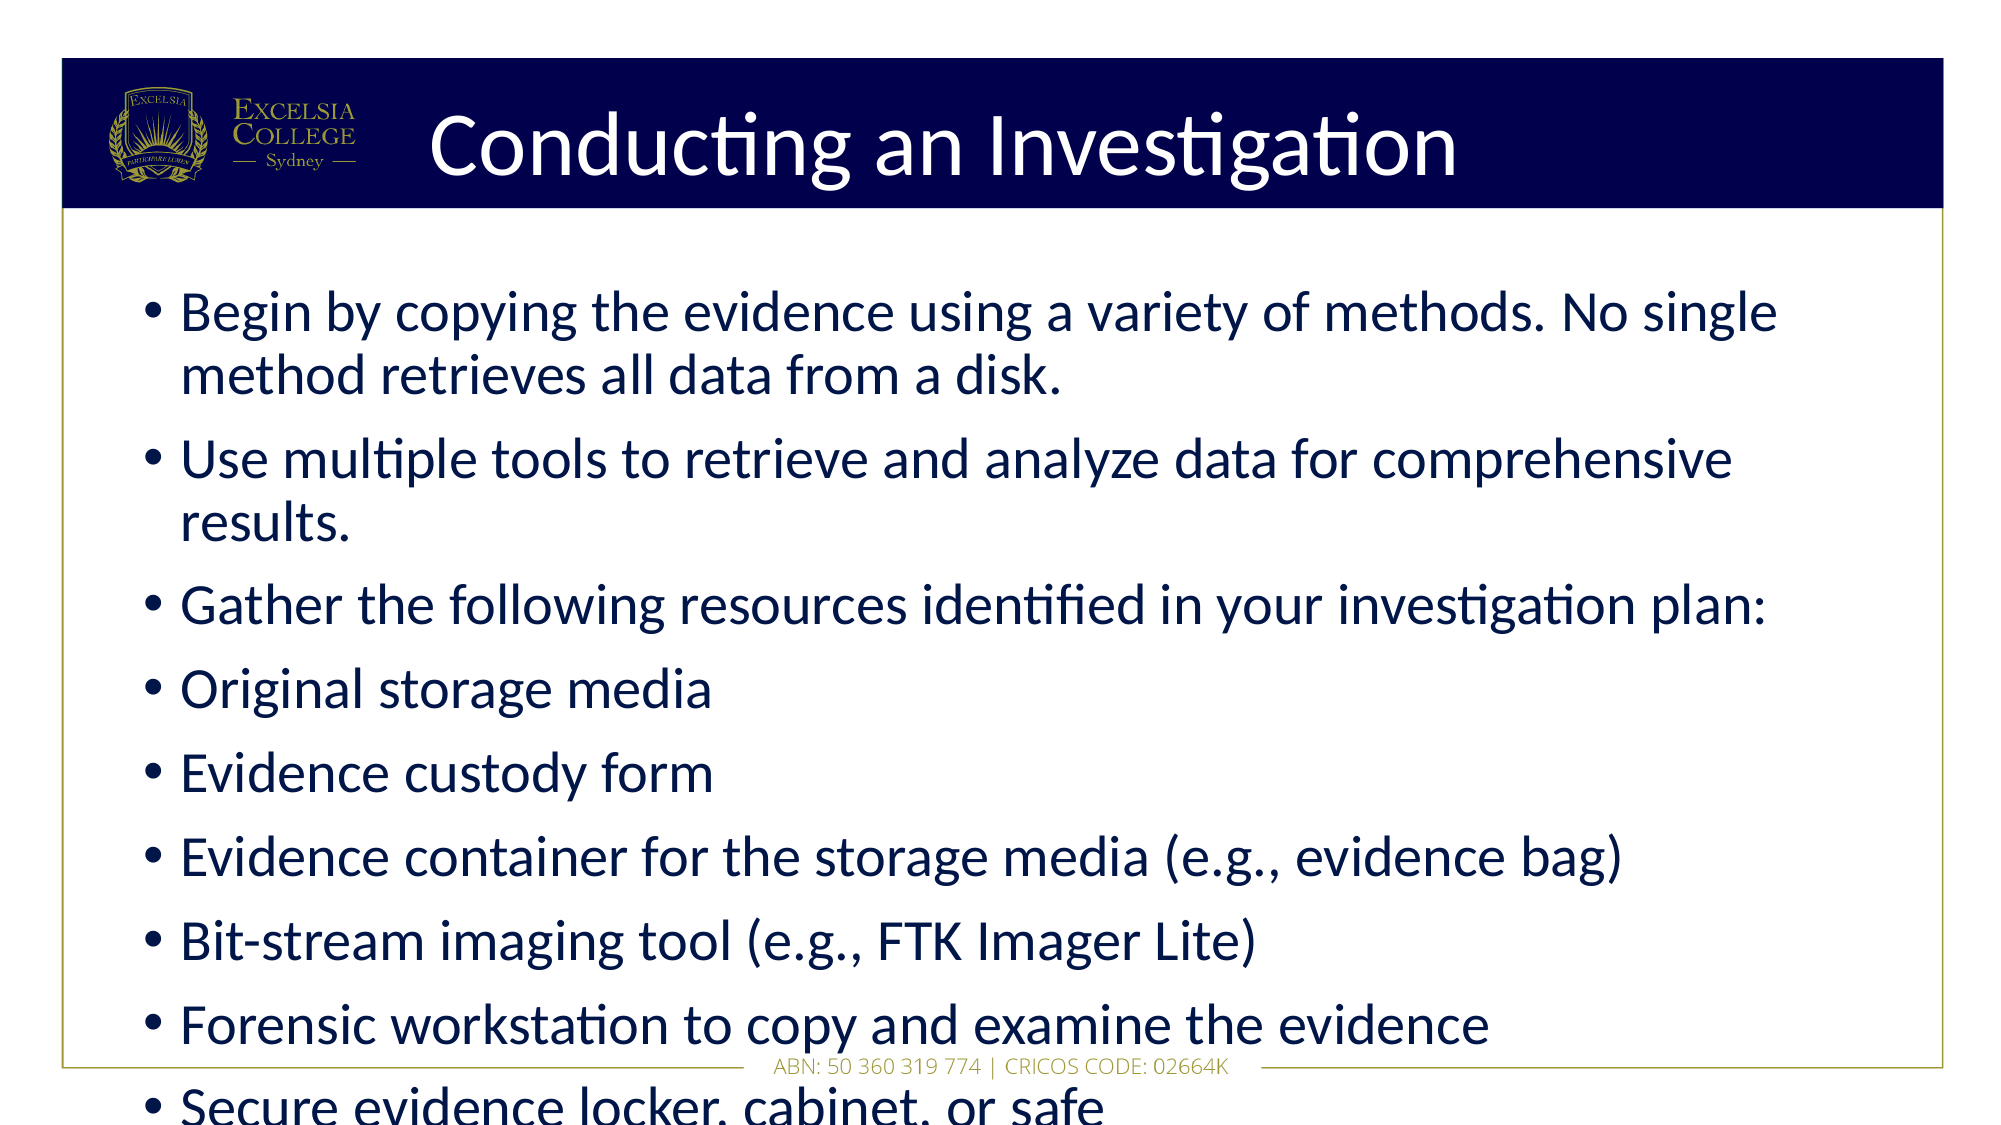

# Conducting an Investigation
Begin by copying the evidence using a variety of methods. No single method retrieves all data from a disk.
Use multiple tools to retrieve and analyze data for comprehensive results.
Gather the following resources identified in your investigation plan:
Original storage media
Evidence custody form
Evidence container for the storage media (e.g., evidence bag)
Bit-stream imaging tool (e.g., FTK Imager Lite)
Forensic workstation to copy and examine the evidence
Secure evidence locker, cabinet, or safe